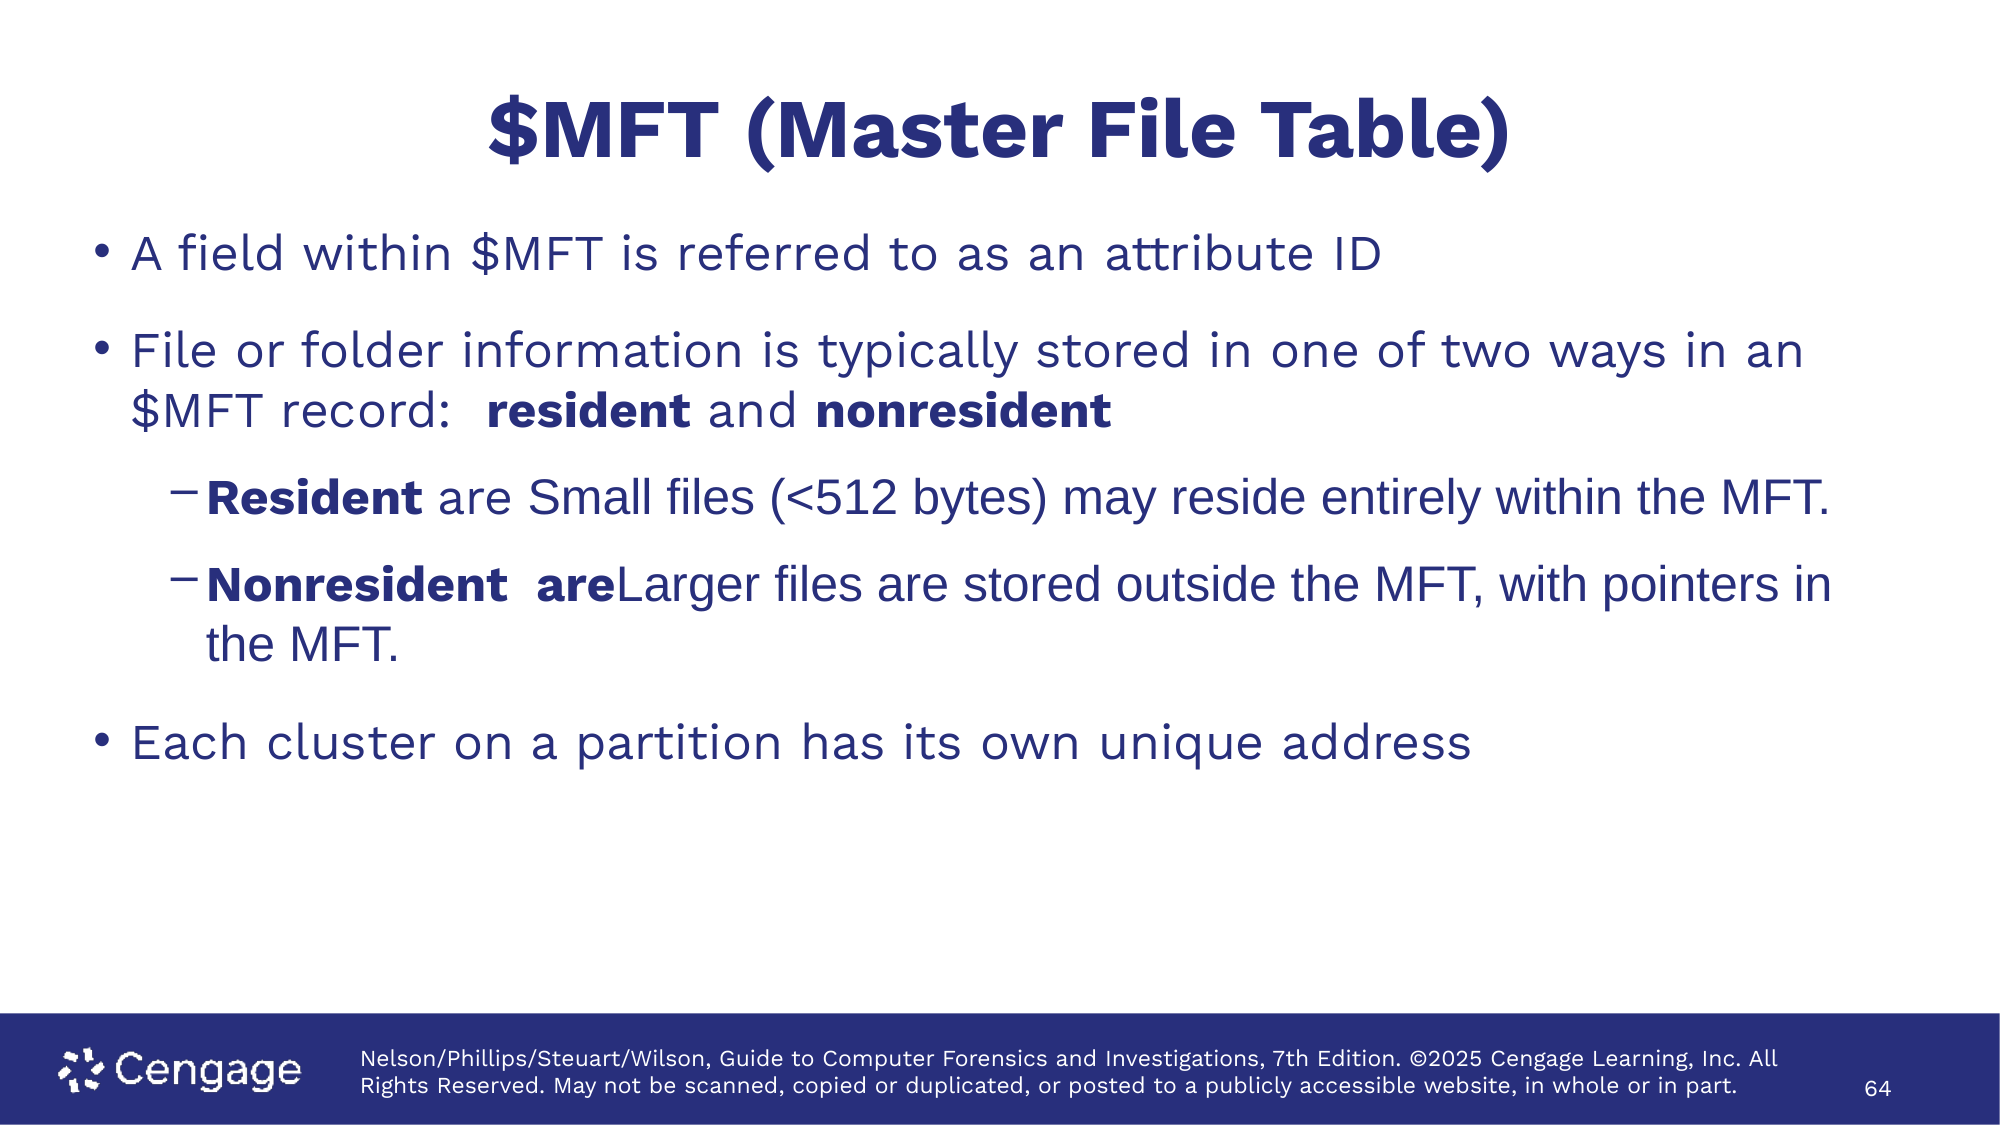

# $MFT (Master File Table)
A field within $MFT is referred to as an attribute ID
File or folder information is typically stored in one of two ways in an $MFT record:  resident and nonresident
Resident are Small files (<512 bytes) may reside entirely within the MFT.
Nonresident  areLarger files are stored outside the MFT, with pointers in the MFT.
Each cluster on a partition has its own unique address